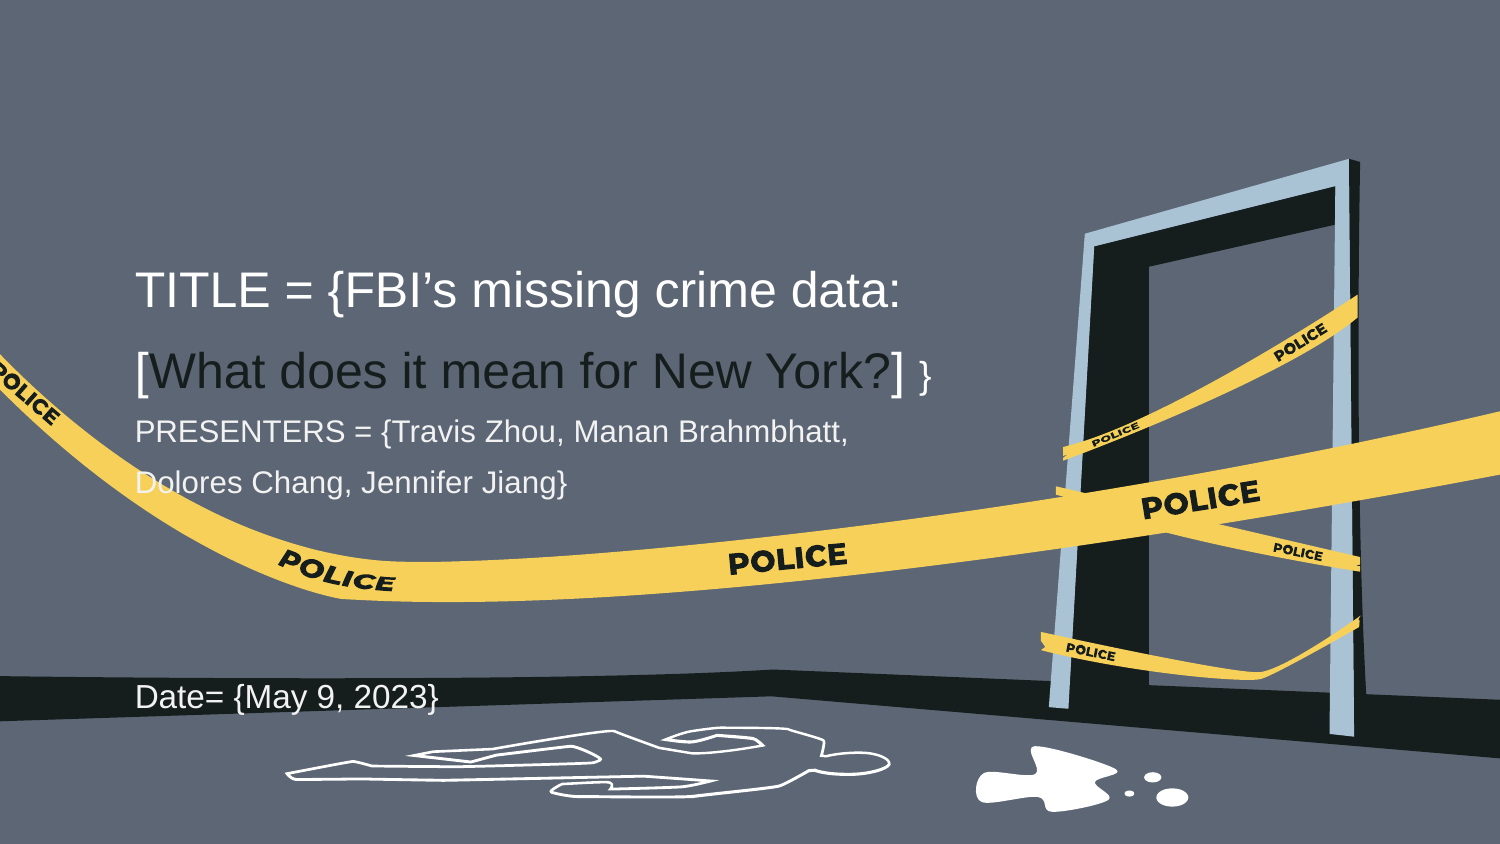

# TITLE = {FBI’s missing crime data:
[What does it mean for New York?] }
PRESENTERS = {Travis Zhou, Manan Brahmbhatt,
Dolores Chang, Jennifer Jiang}

Date= {May 9, 2023}